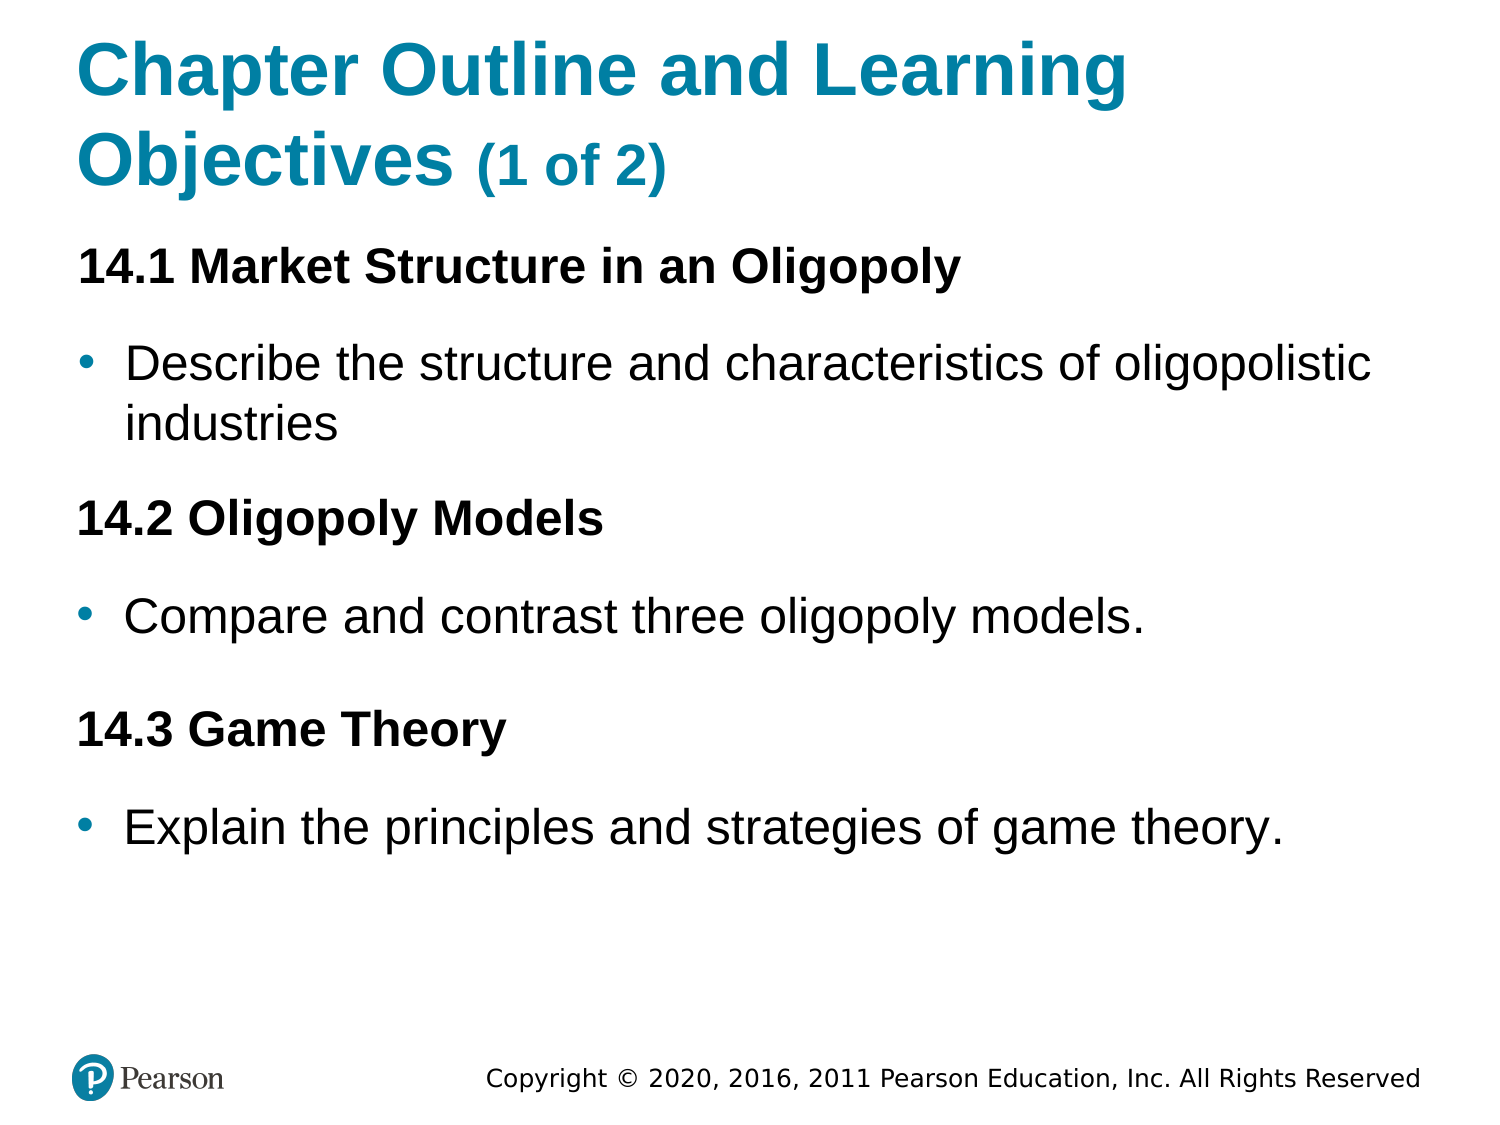

# Chapter Outline and Learning Objectives (1 of 2)
14.1 Market Structure in an Oligopoly
Describe the structure and characteristics of oligopolistic industries
14.2 Oligopoly Models
Compare and contrast three oligopoly models.
14.3 Game Theory
Explain the principles and strategies of game theory.